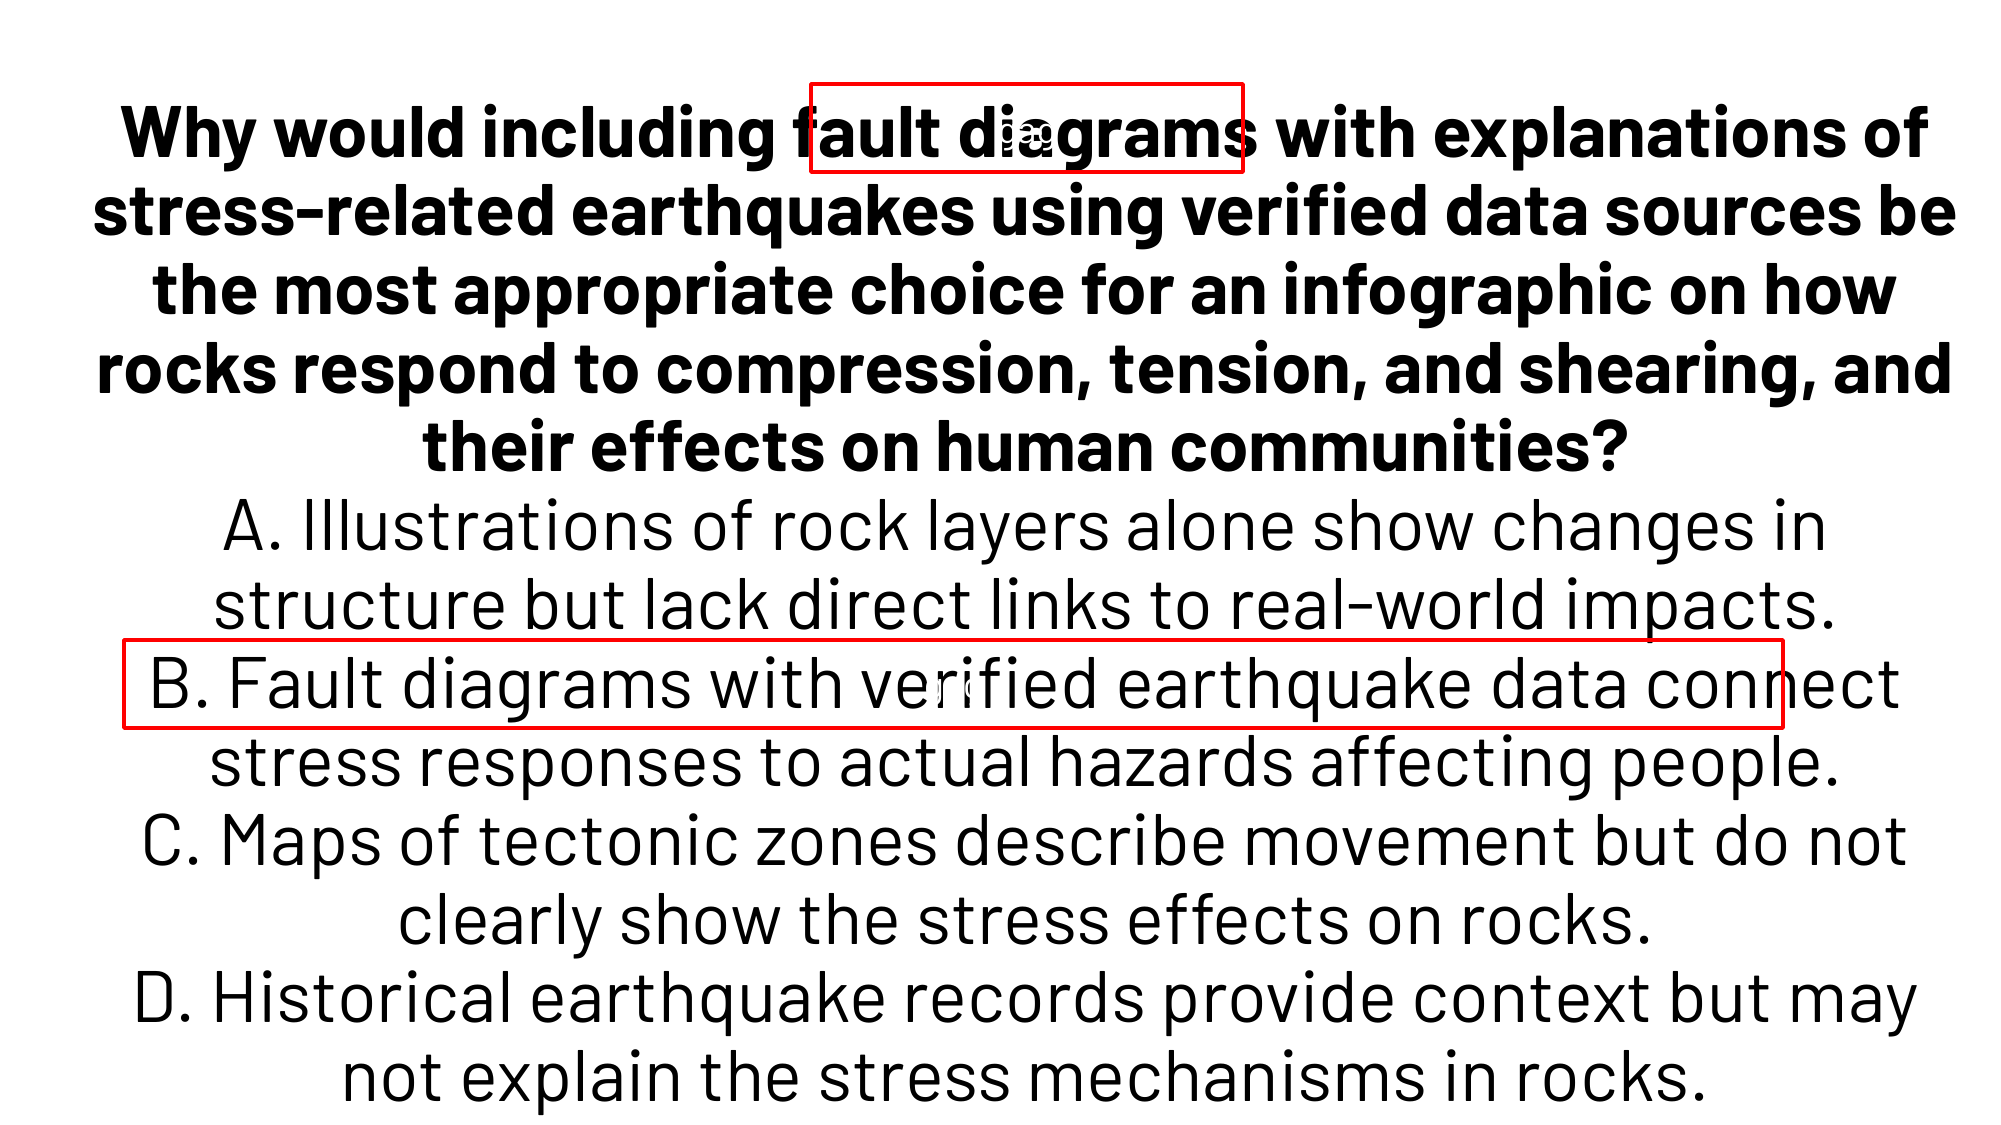

gag
# Why would including fault diagrams with explanations of stress-related earthquakes using verified data sources be the most appropriate choice for an infographic on how rocks respond to compression, tension, and shearing, and their effects on human communities? A. Illustrations of rock layers alone show changes in structure but lack direct links to real-world impacts. B. Fault diagrams with verified earthquake data connect stress responses to actual hazards affecting people. C. Maps of tectonic zones describe movement but do not clearly show the stress effects on rocks. D. Historical earthquake records provide context but may not explain the stress mechanisms in rocks.
gag